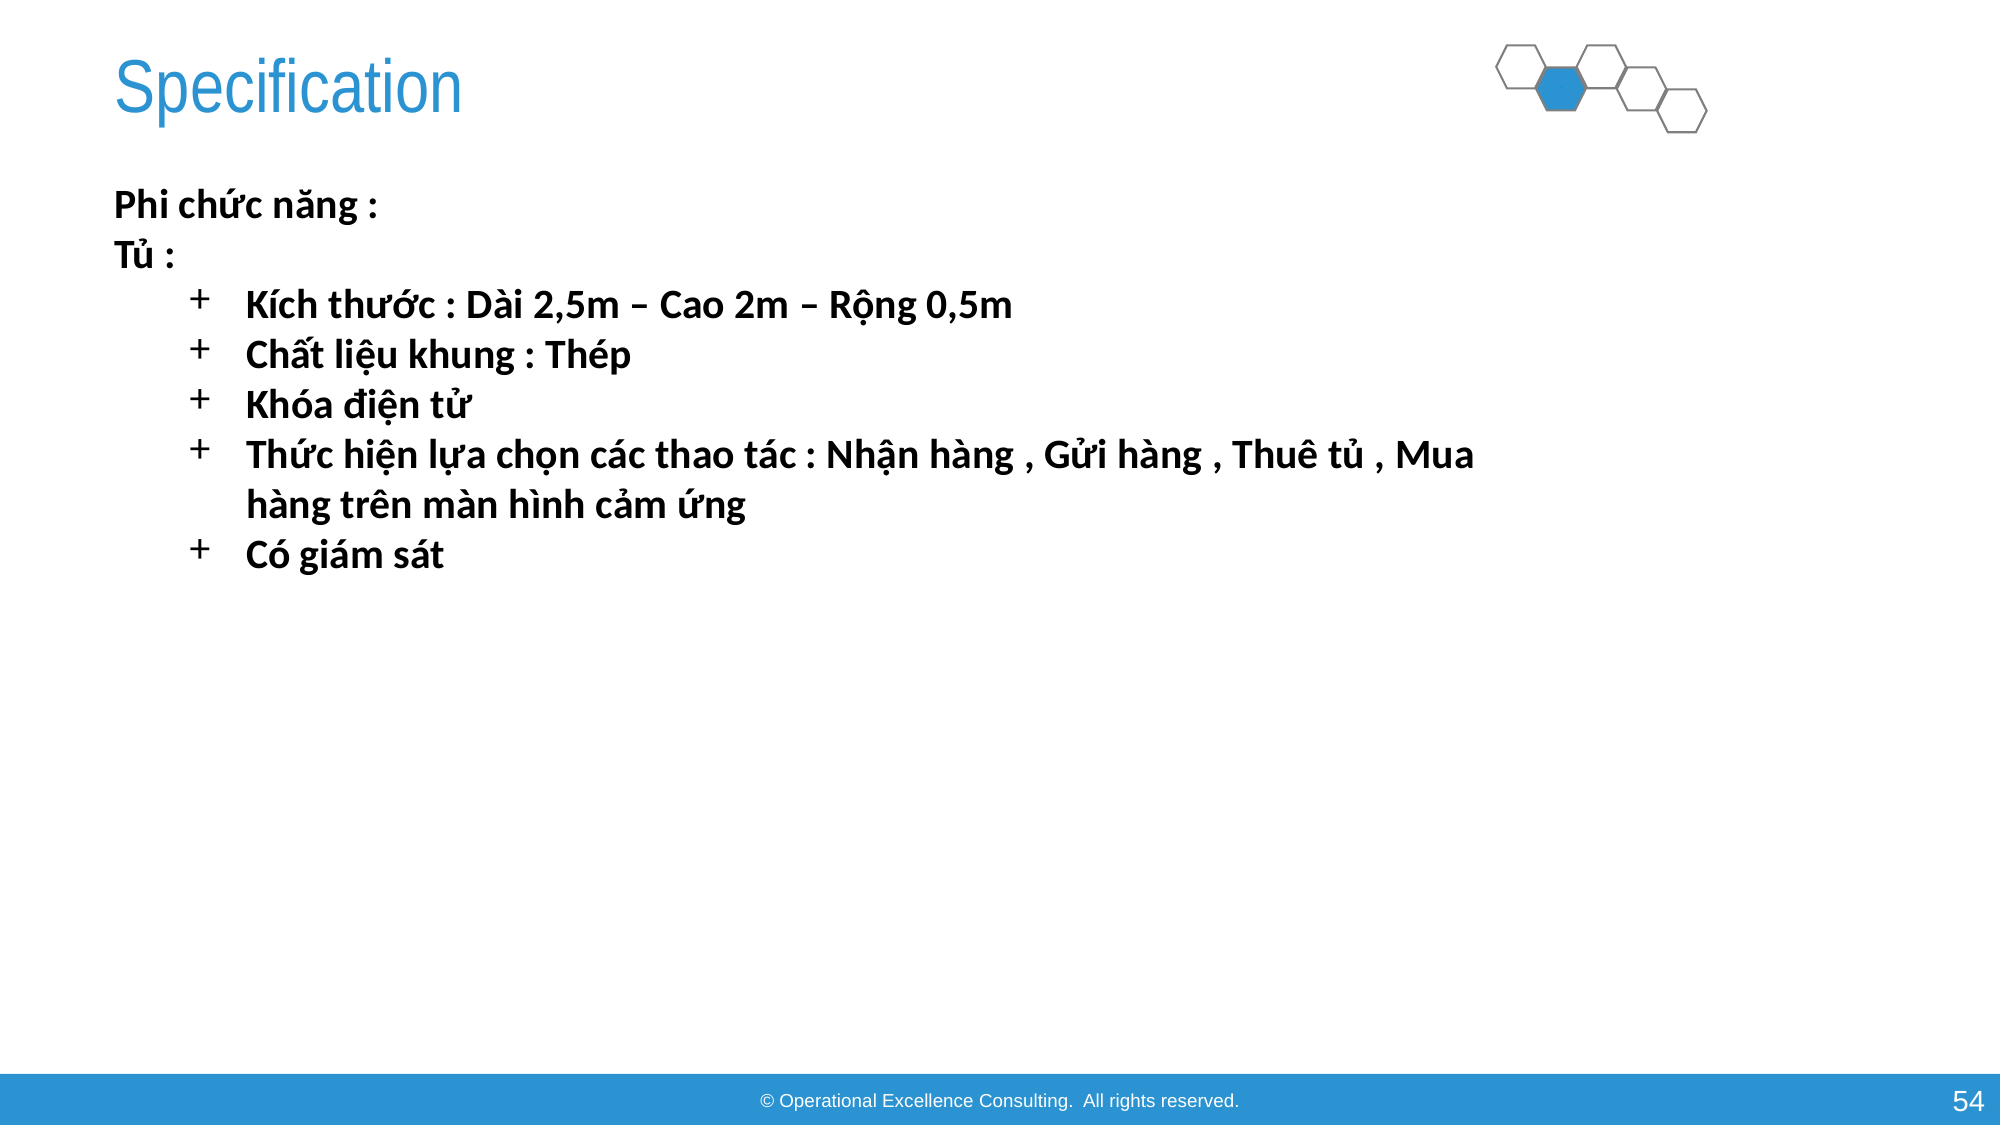

# Specification
Ideate
Empathize
Prototype
Define
Test
Phi chức năng :
Tủ :
Kích thước : Dài 2,5m – Cao 2m – Rộng 0,5m
Chất liệu khung : Thép
Khóa điện tử
Thức hiện lựa chọn các thao tác : Nhận hàng , Gửi hàng , Thuê tủ , Mua hàng trên màn hình cảm ứng
Có giám sát